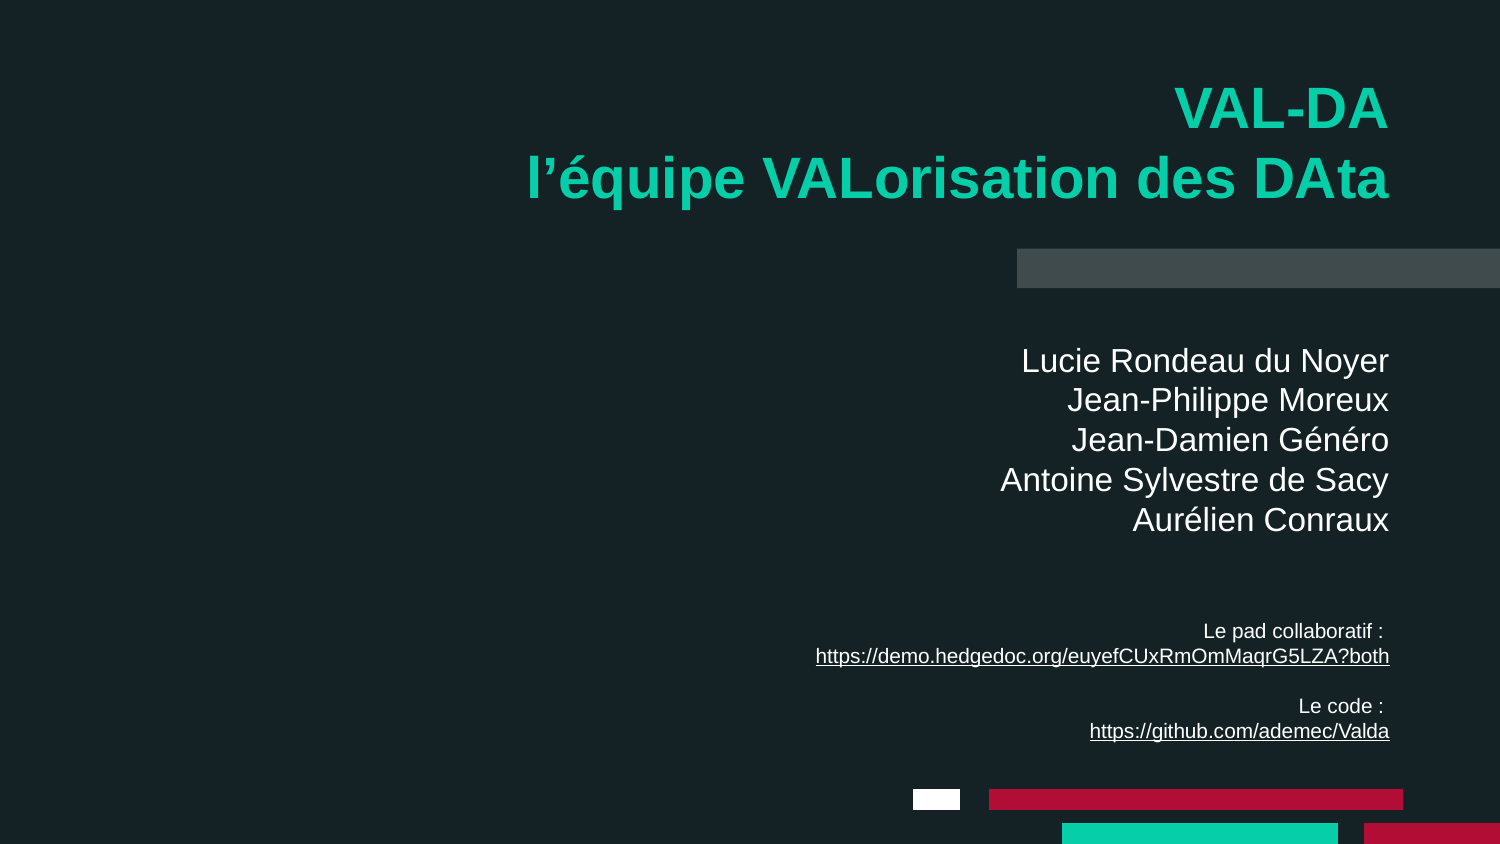

# VAL-DA l’équipe VALorisation des DAta
Lucie Rondeau du Noyer
Jean-Philippe Moreux
Jean-Damien Généro
Antoine Sylvestre de Sacy
Aurélien Conraux

Le pad collaboratif :
https://demo.hedgedoc.org/euyefCUxRmOmMaqrG5LZA?both

Le code :
https://github.com/ademec/Valda